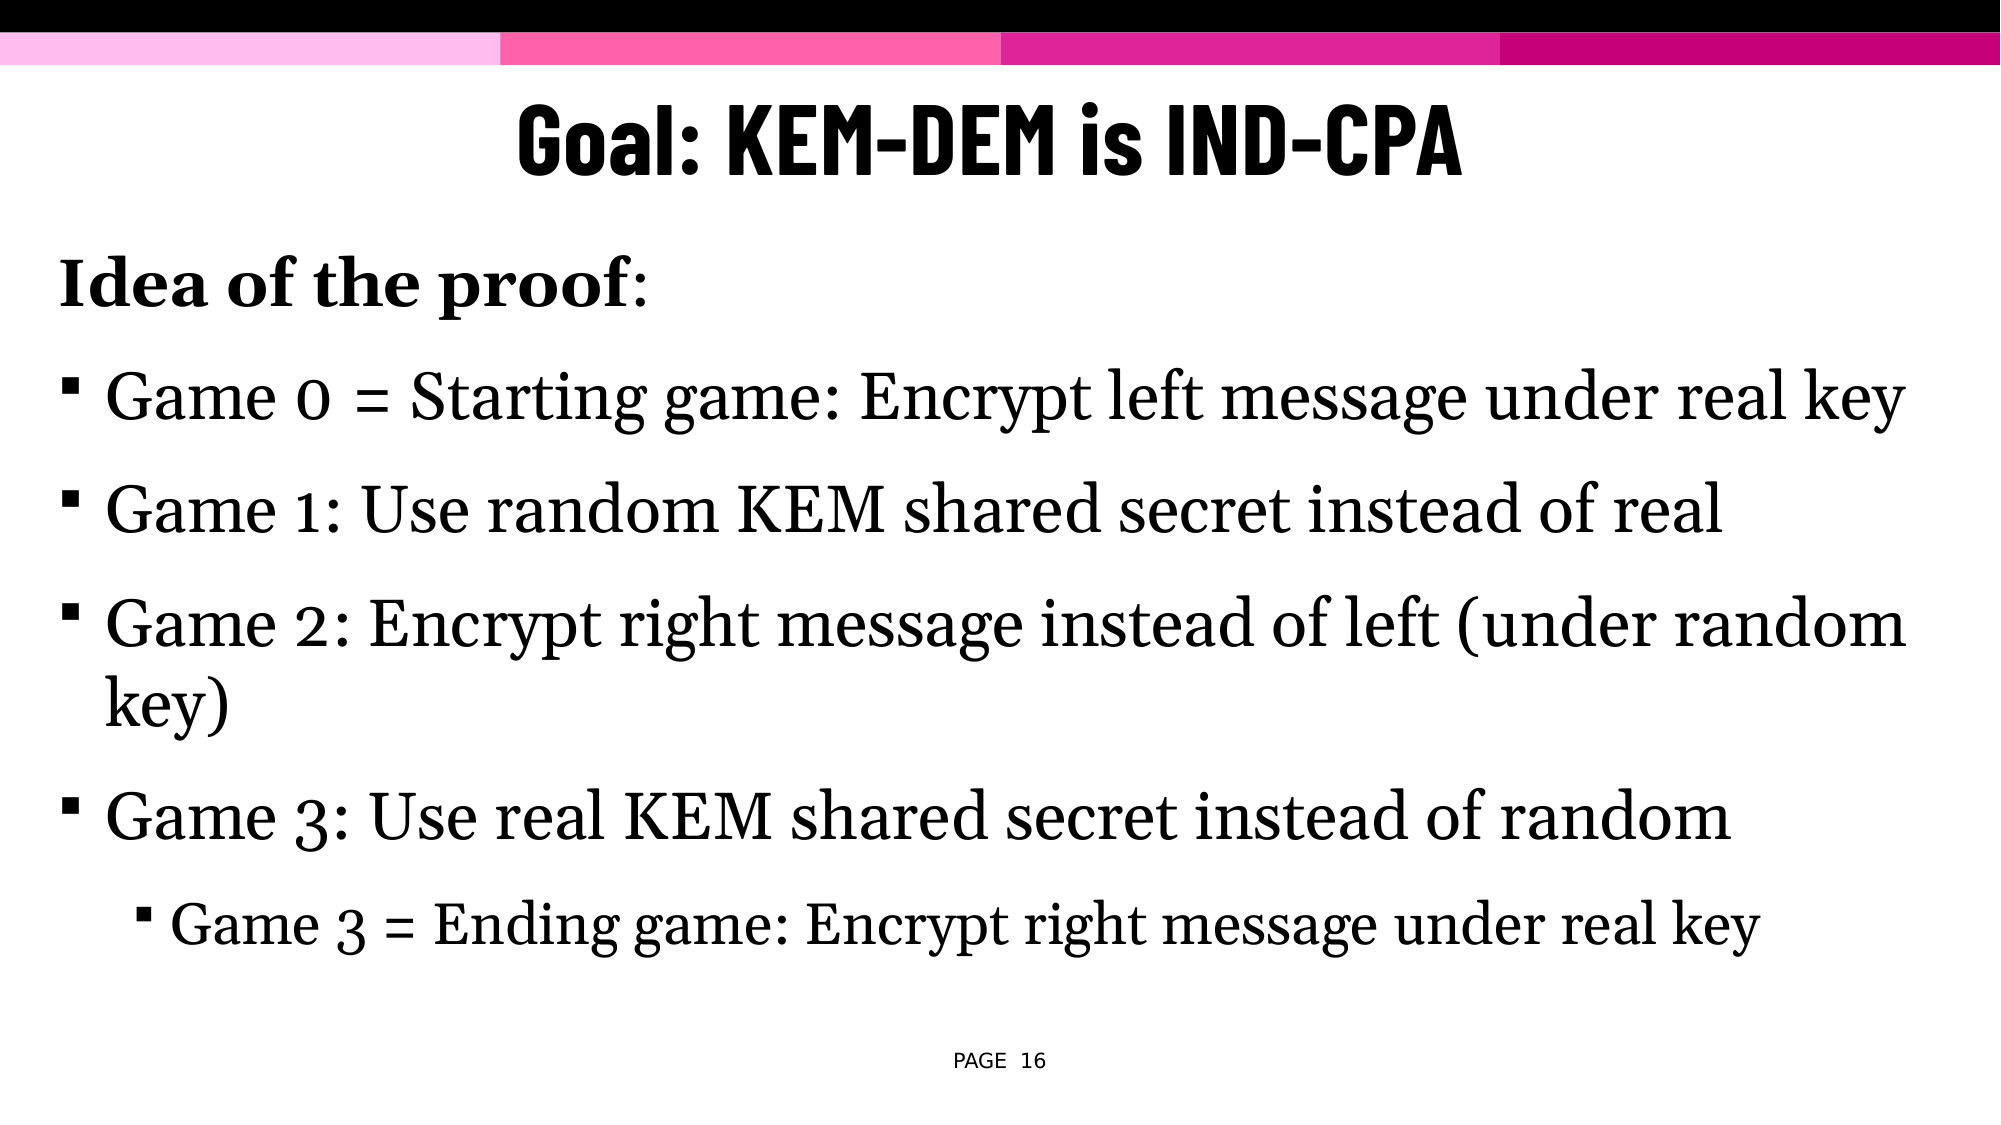

# Goal: KEM-DEM is IND-CPA
Idea of the proof:
Game 0 = Starting game: Encrypt left message under real key
Game 1: Use random KEM shared secret instead of real
Game 2: Encrypt right message instead of left (under random key)
Game 3: Use real KEM shared secret instead of random
Game 3 = Ending game: Encrypt right message under real key

PAGE  16